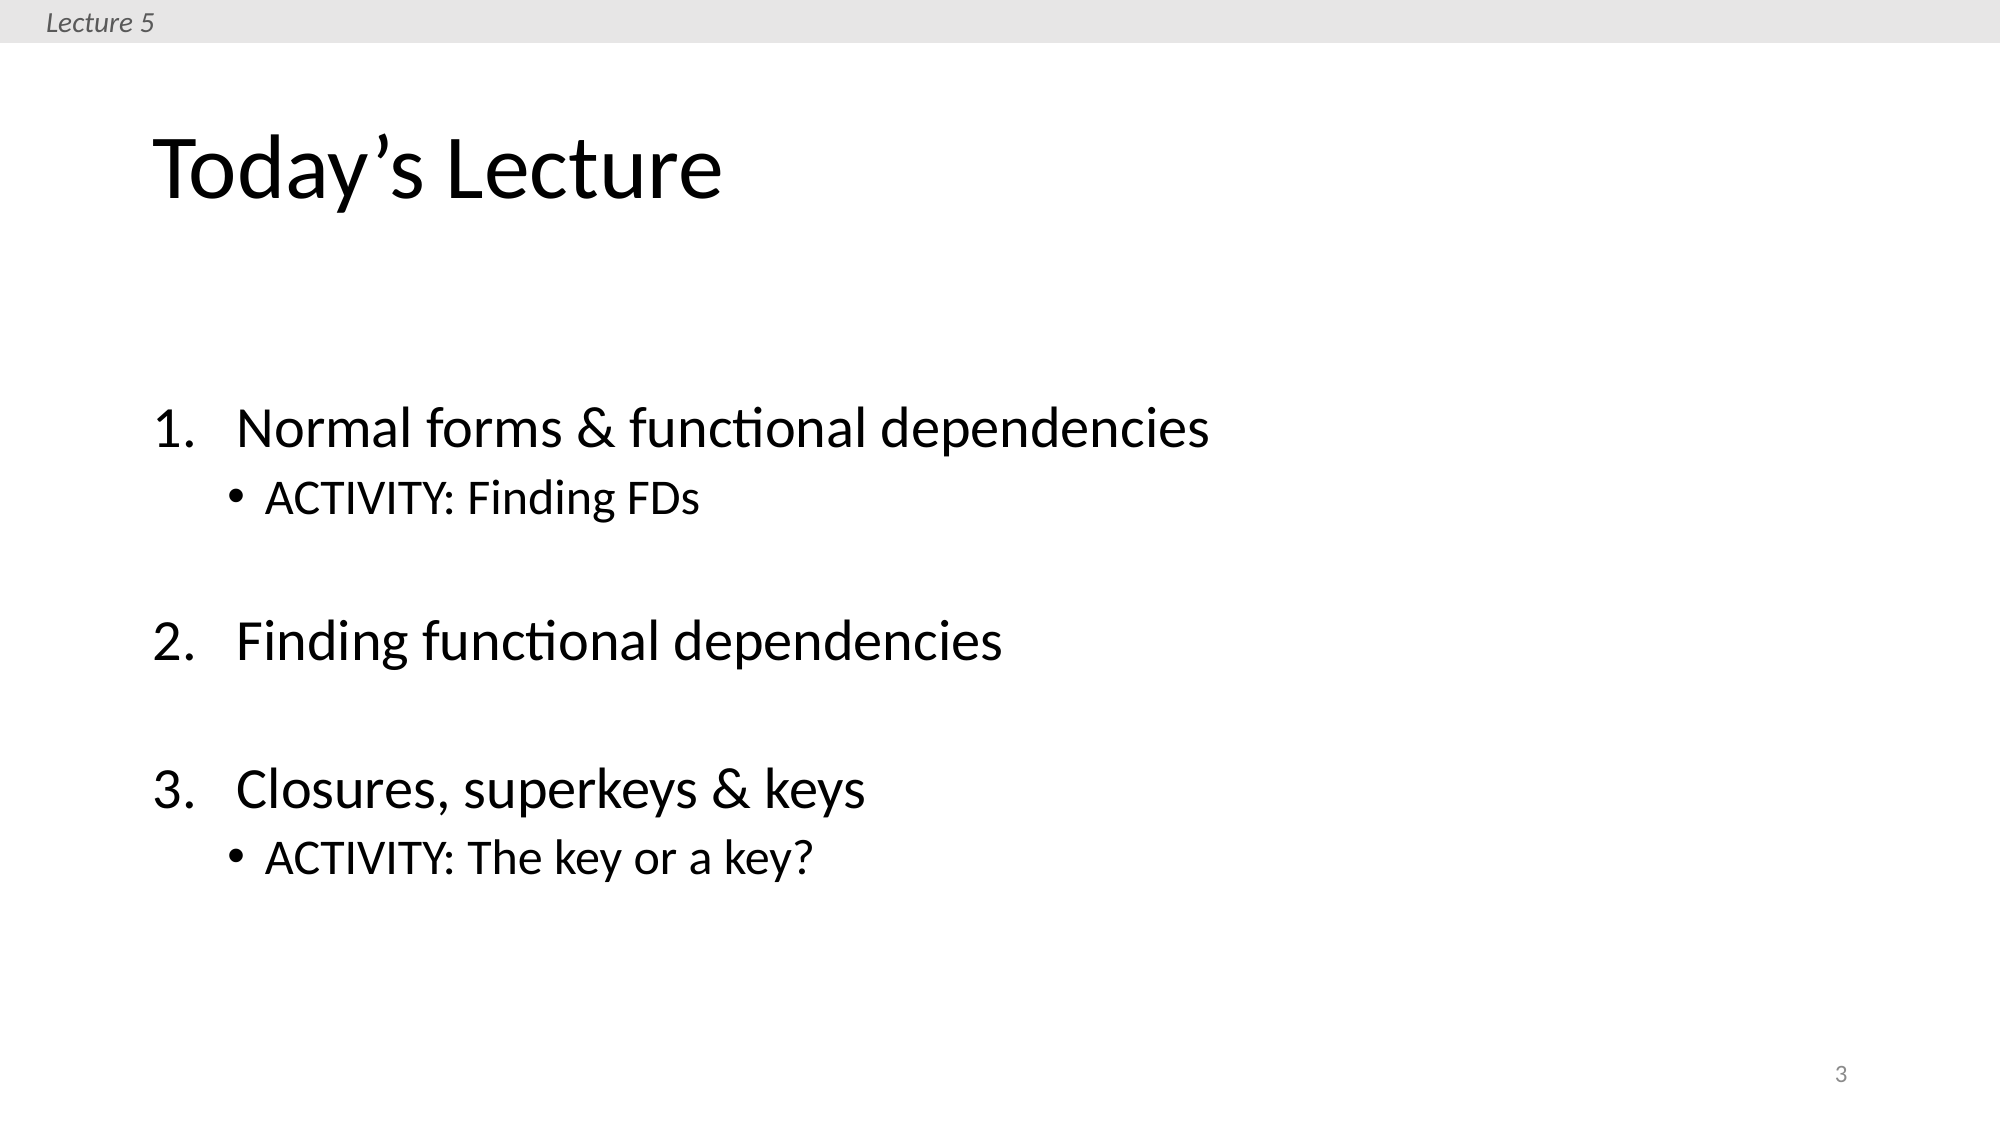

Lecture 5
# Today’s Lecture

Normal forms & functional dependencies
ACTIVITY: Finding FDs

Finding functional dependencies

Closures, superkeys & keys
ACTIVITY: The key or a key?
3